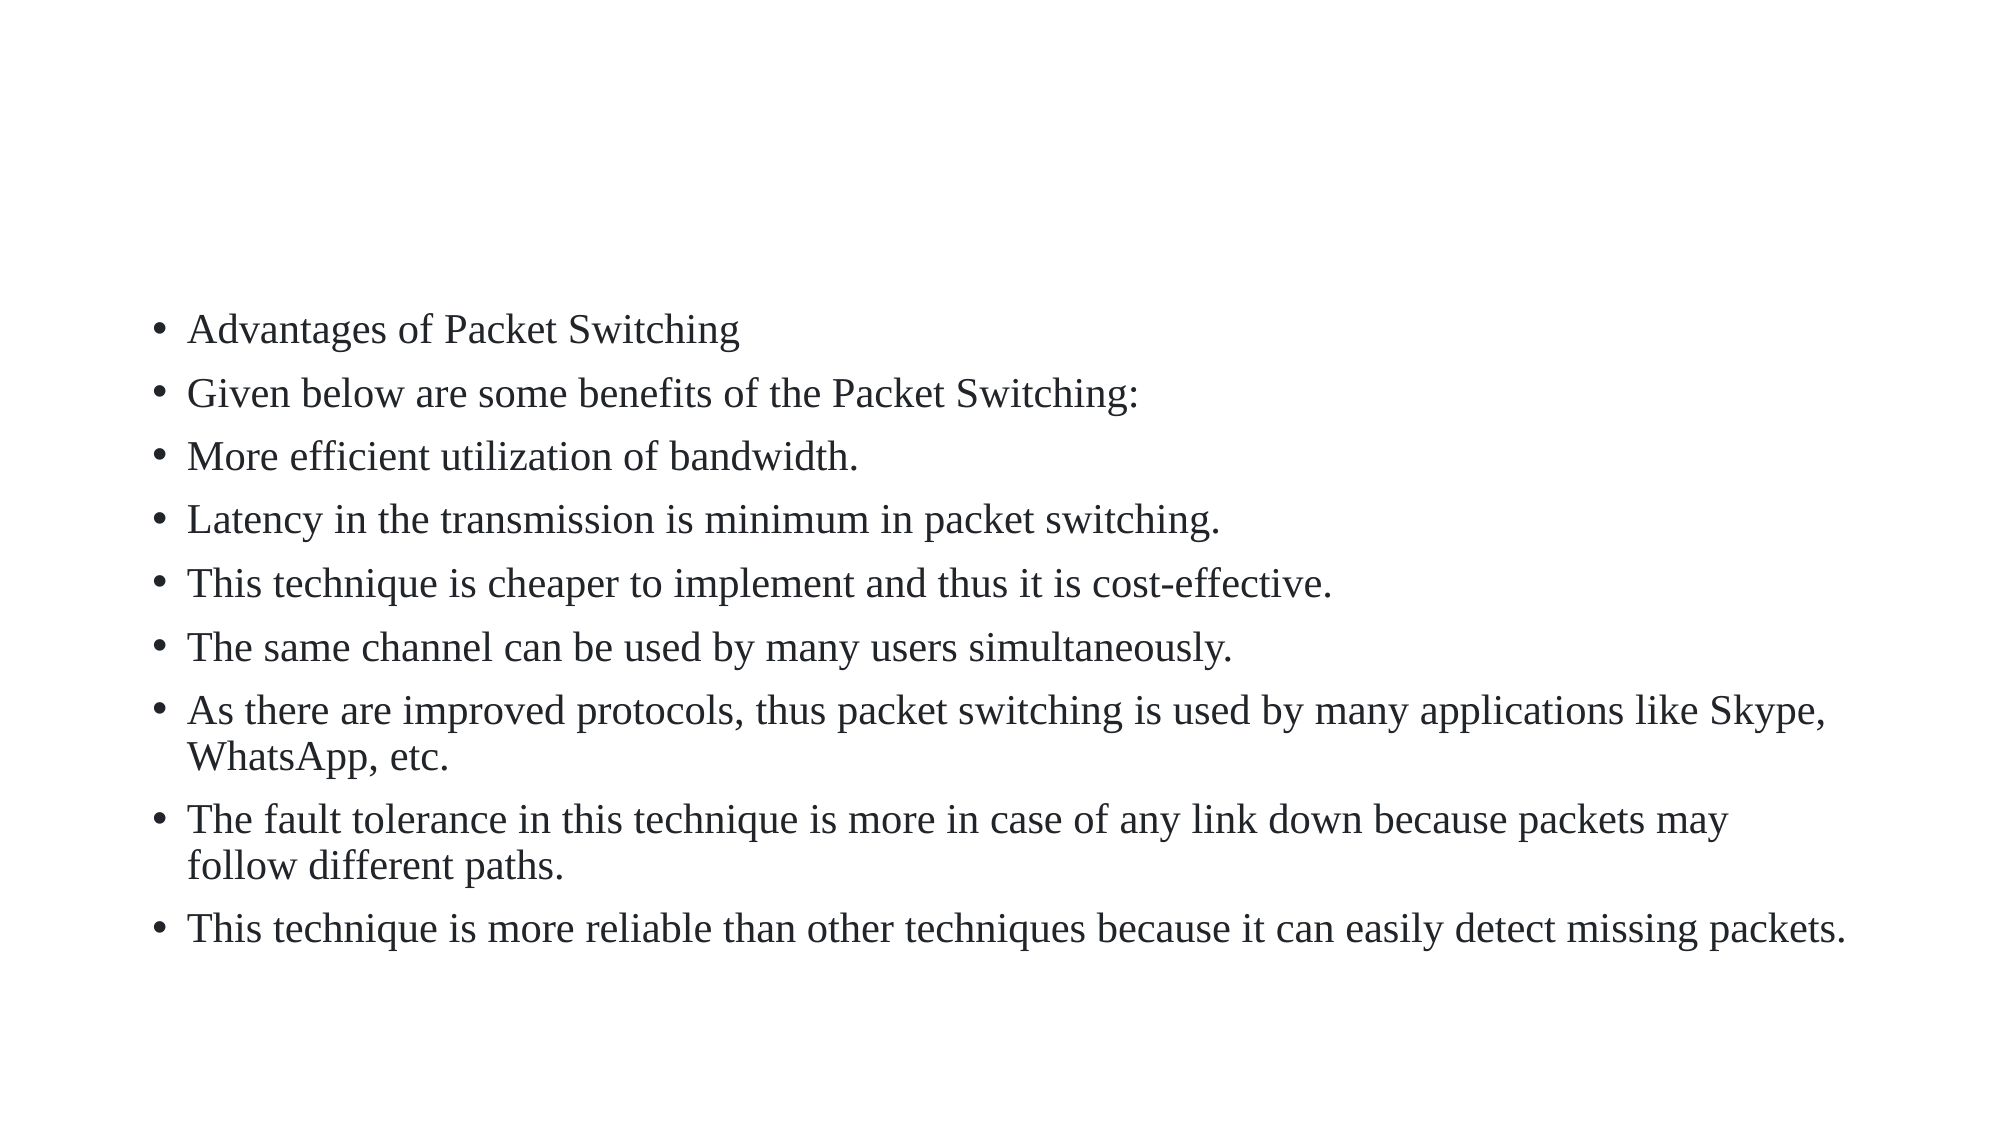

Advantages of Packet Switching
Given below are some benefits of the Packet Switching:
More efficient utilization of bandwidth.
Latency in the transmission is minimum in packet switching.
This technique is cheaper to implement and thus it is cost-effective.
The same channel can be used by many users simultaneously.
As there are improved protocols, thus packet switching is used by many applications like Skype, WhatsApp, etc.
The fault tolerance in this technique is more in case of any link down because packets may follow different paths.
This technique is more reliable than other techniques because it can easily detect missing packets.